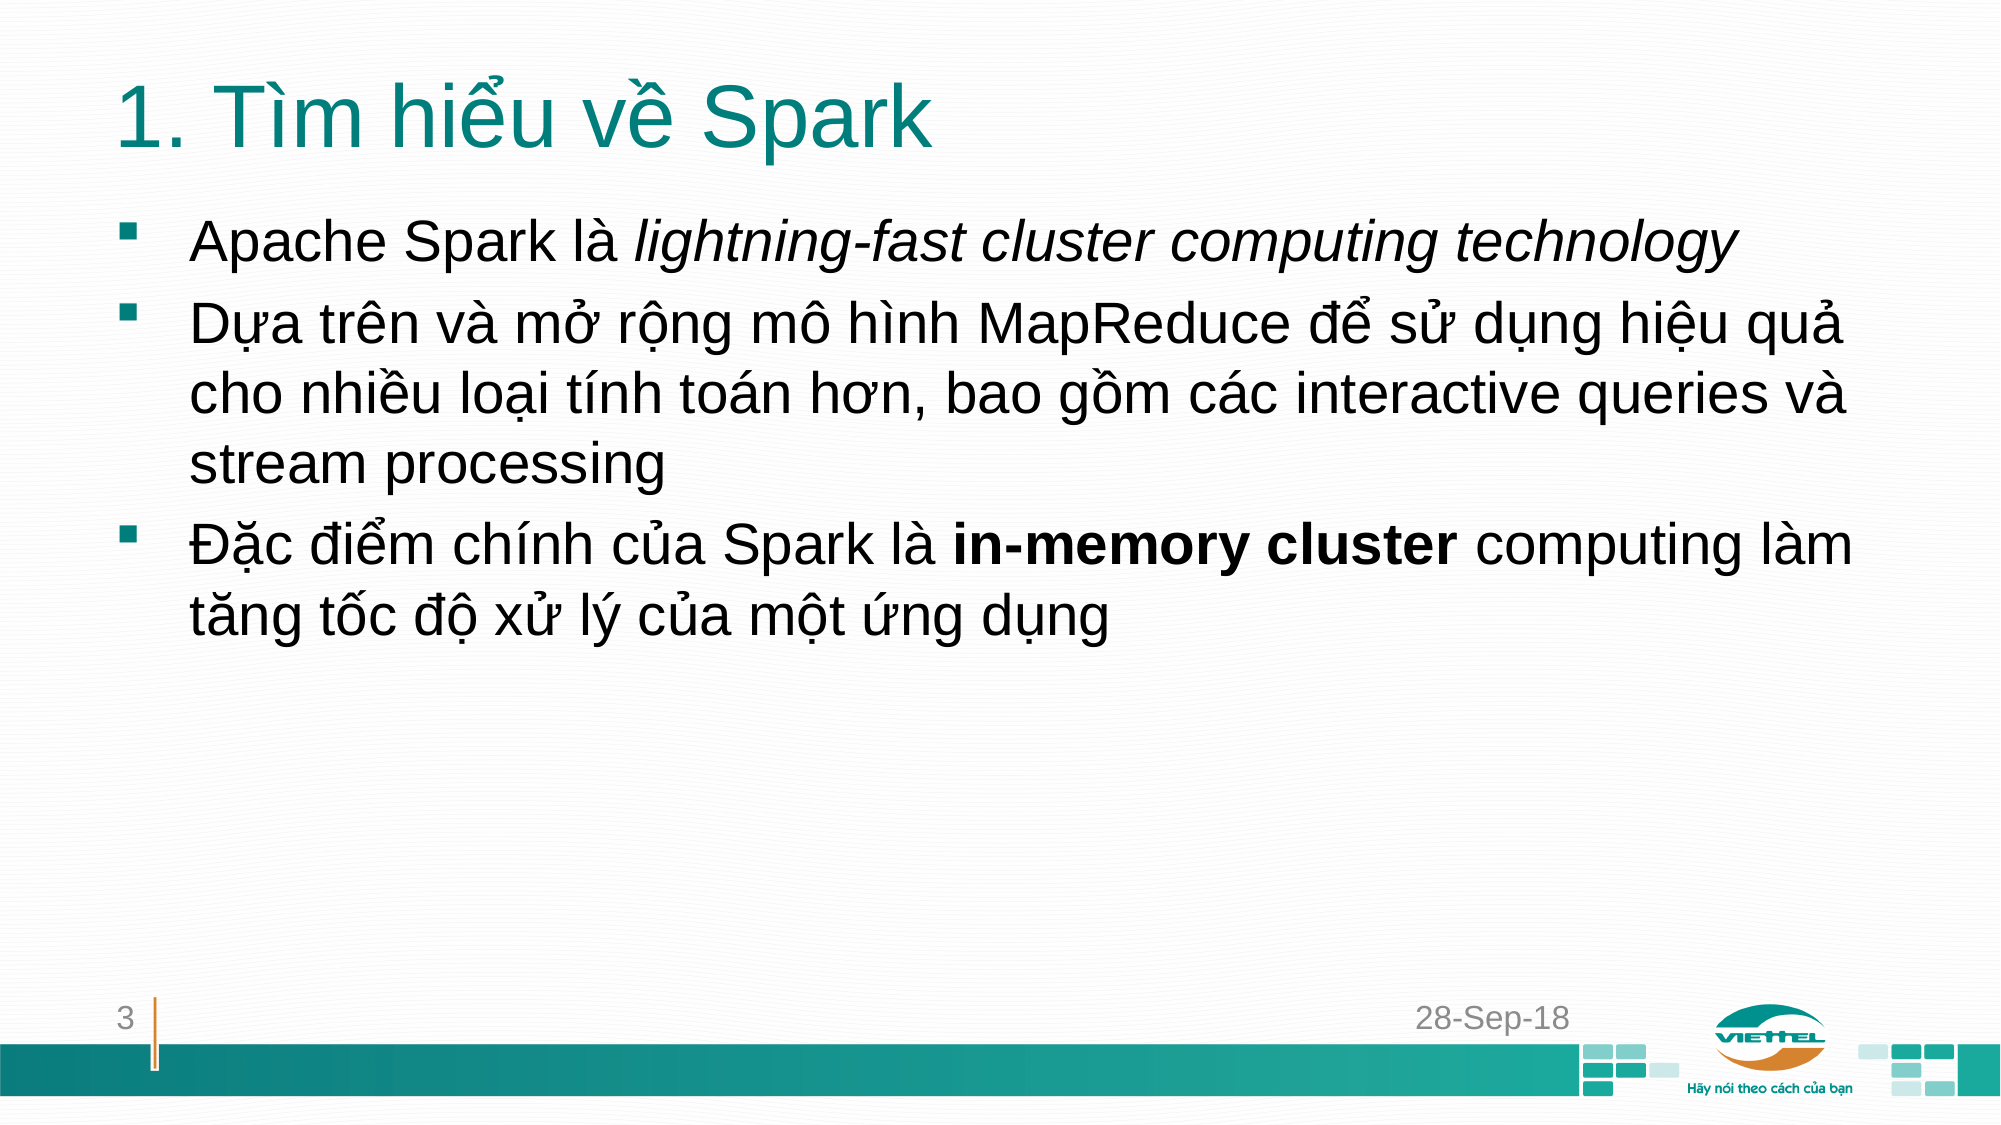

# 1. Tìm hiểu về Spark
Apache Spark là lightning-fast cluster computing technology
Dựa trên và mở rộng mô hình MapReduce để sử dụng hiệu quả cho nhiều loại tính toán hơn, bao gồm các interactive queries và stream processing
Đặc điểm chính của Spark là in-memory cluster computing làm tăng tốc độ xử lý của một ứng dụng
3
28-Sep-18